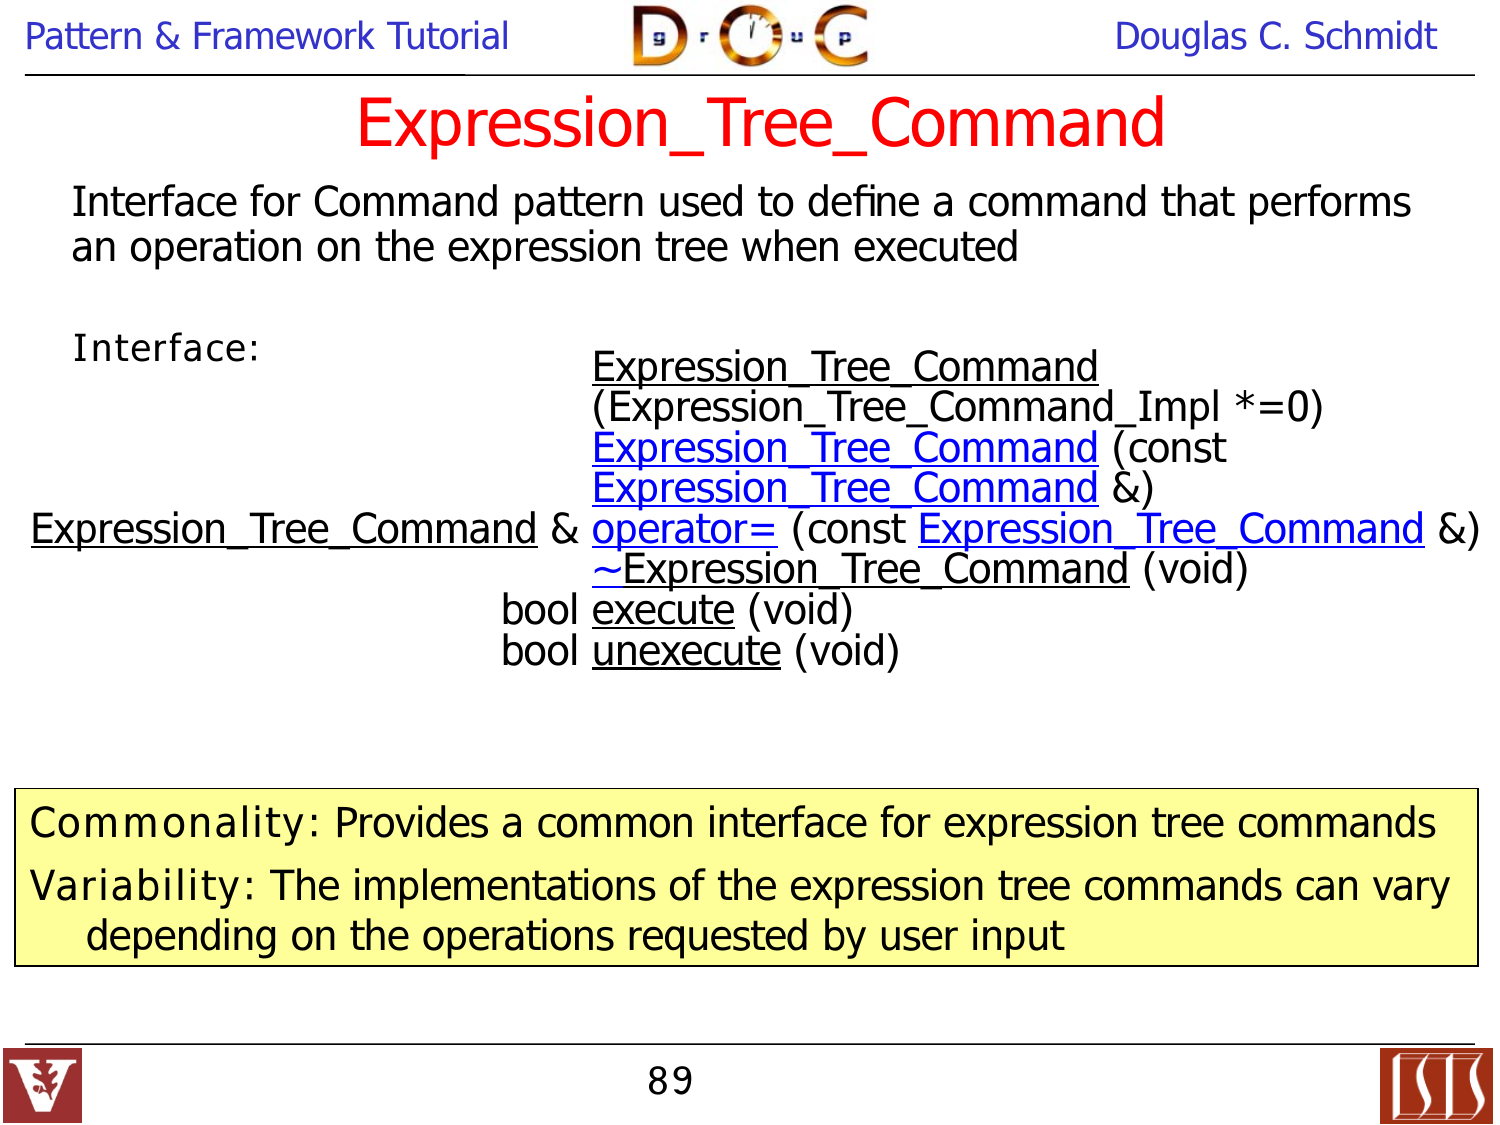

# Expression_Tree_Command
Interface for Command pattern used to define a command that performs an operation on the expression tree when executed
Interface:
|  | Expression\_Tree\_Command (Expression\_Tree\_Command\_Impl \*=0) |
| --- | --- |
|  | Expression\_Tree\_Command (const Expression\_Tree\_Command &) |
| Expression\_Tree\_Command & | operator= (const Expression\_Tree\_Command &) |
|  | ~Expression\_Tree\_Command (void) |
| bool | execute (void) |
| bool | unexecute (void) |
Commonality: Provides a common interface for expression tree commands
Variability: The implementations of the expression tree commands can vary depending on the operations requested by user input